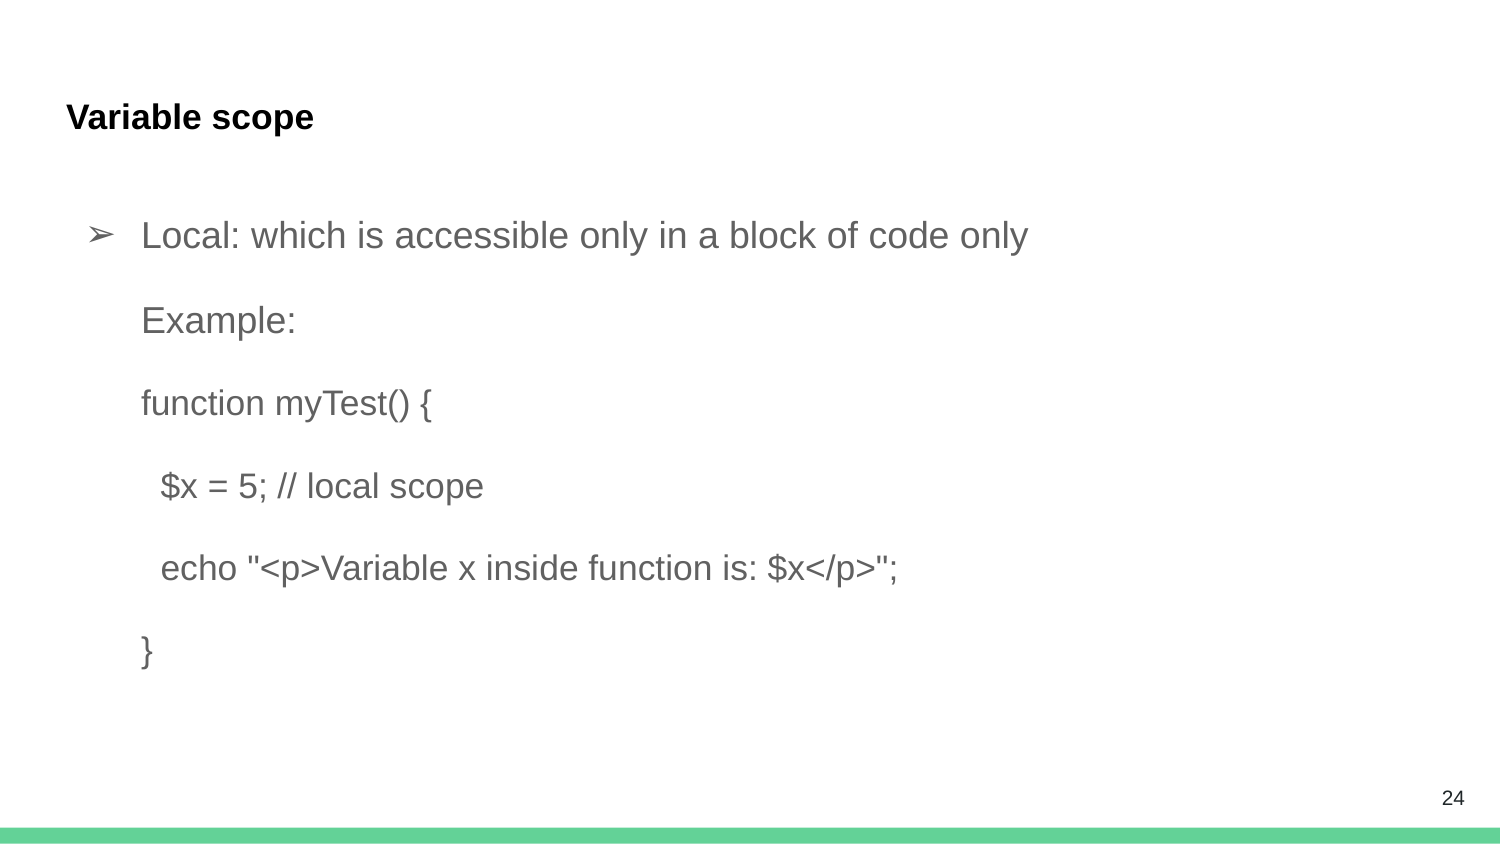

# Variable scope
Local: which is accessible only in a block of code only
Example:
function myTest() {
  $x = 5; // local scope
  echo "<p>Variable x inside function is: $x</p>";
}

24